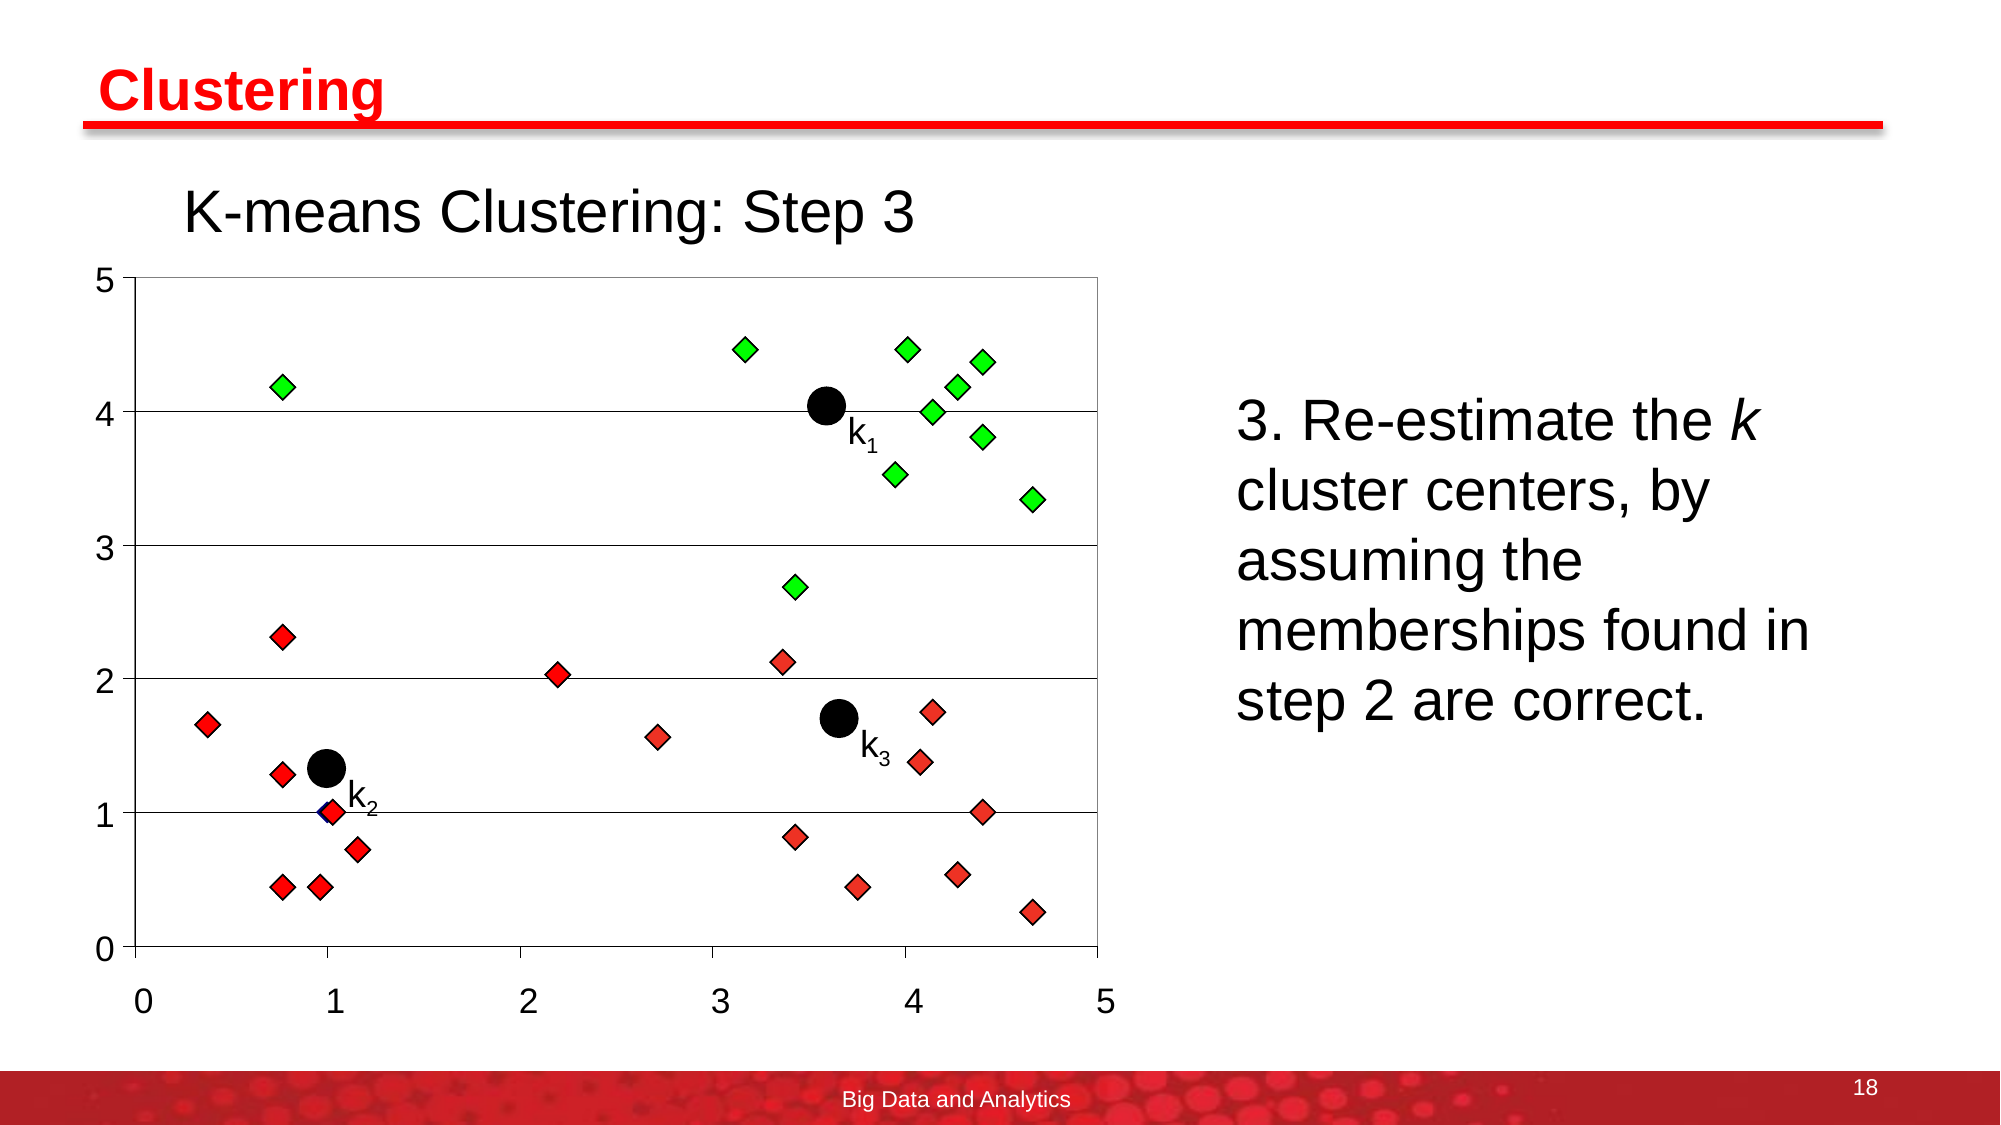

# Clustering
K-means Clustering: Step 3
5

3. Re-estimate the k cluster centers, by assuming the memberships found in step 2 are correct.

k1
4

3

2

k3

k2

1

0

0
1
2
3
4
5
18
Big Data and Analytics